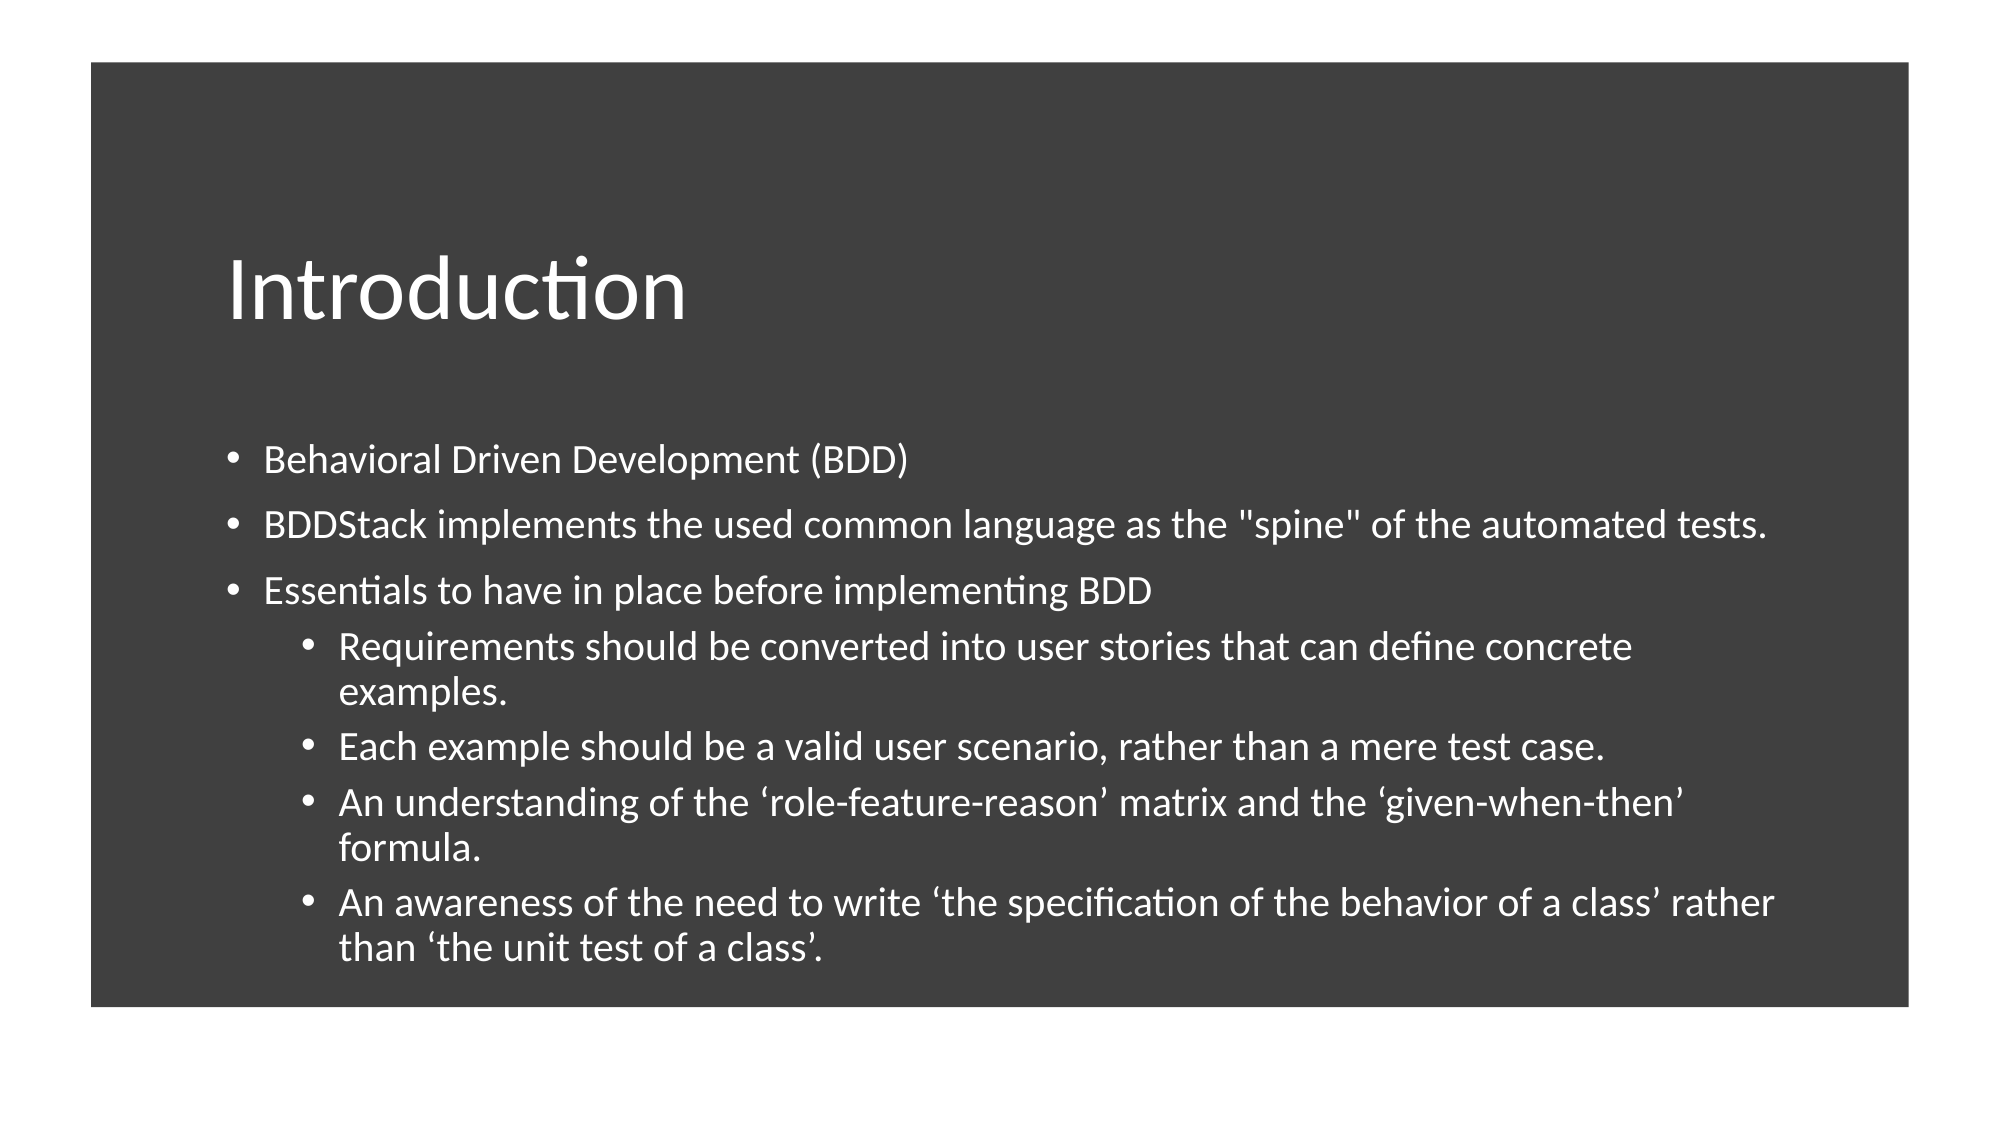

# Introduction
Behavioral Driven Development (BDD)
BDDStack implements the used common language as the "spine" of the automated tests.
Essentials to have in place before implementing BDD
Requirements should be converted into user stories that can define concrete examples.
Each example should be a valid user scenario, rather than a mere test case.
An understanding of the ‘role-feature-reason’ matrix and the ‘given-when-then’ formula.
An awareness of the need to write ‘the specification of the behavior of a class’ rather than ‘the unit test of a class’.